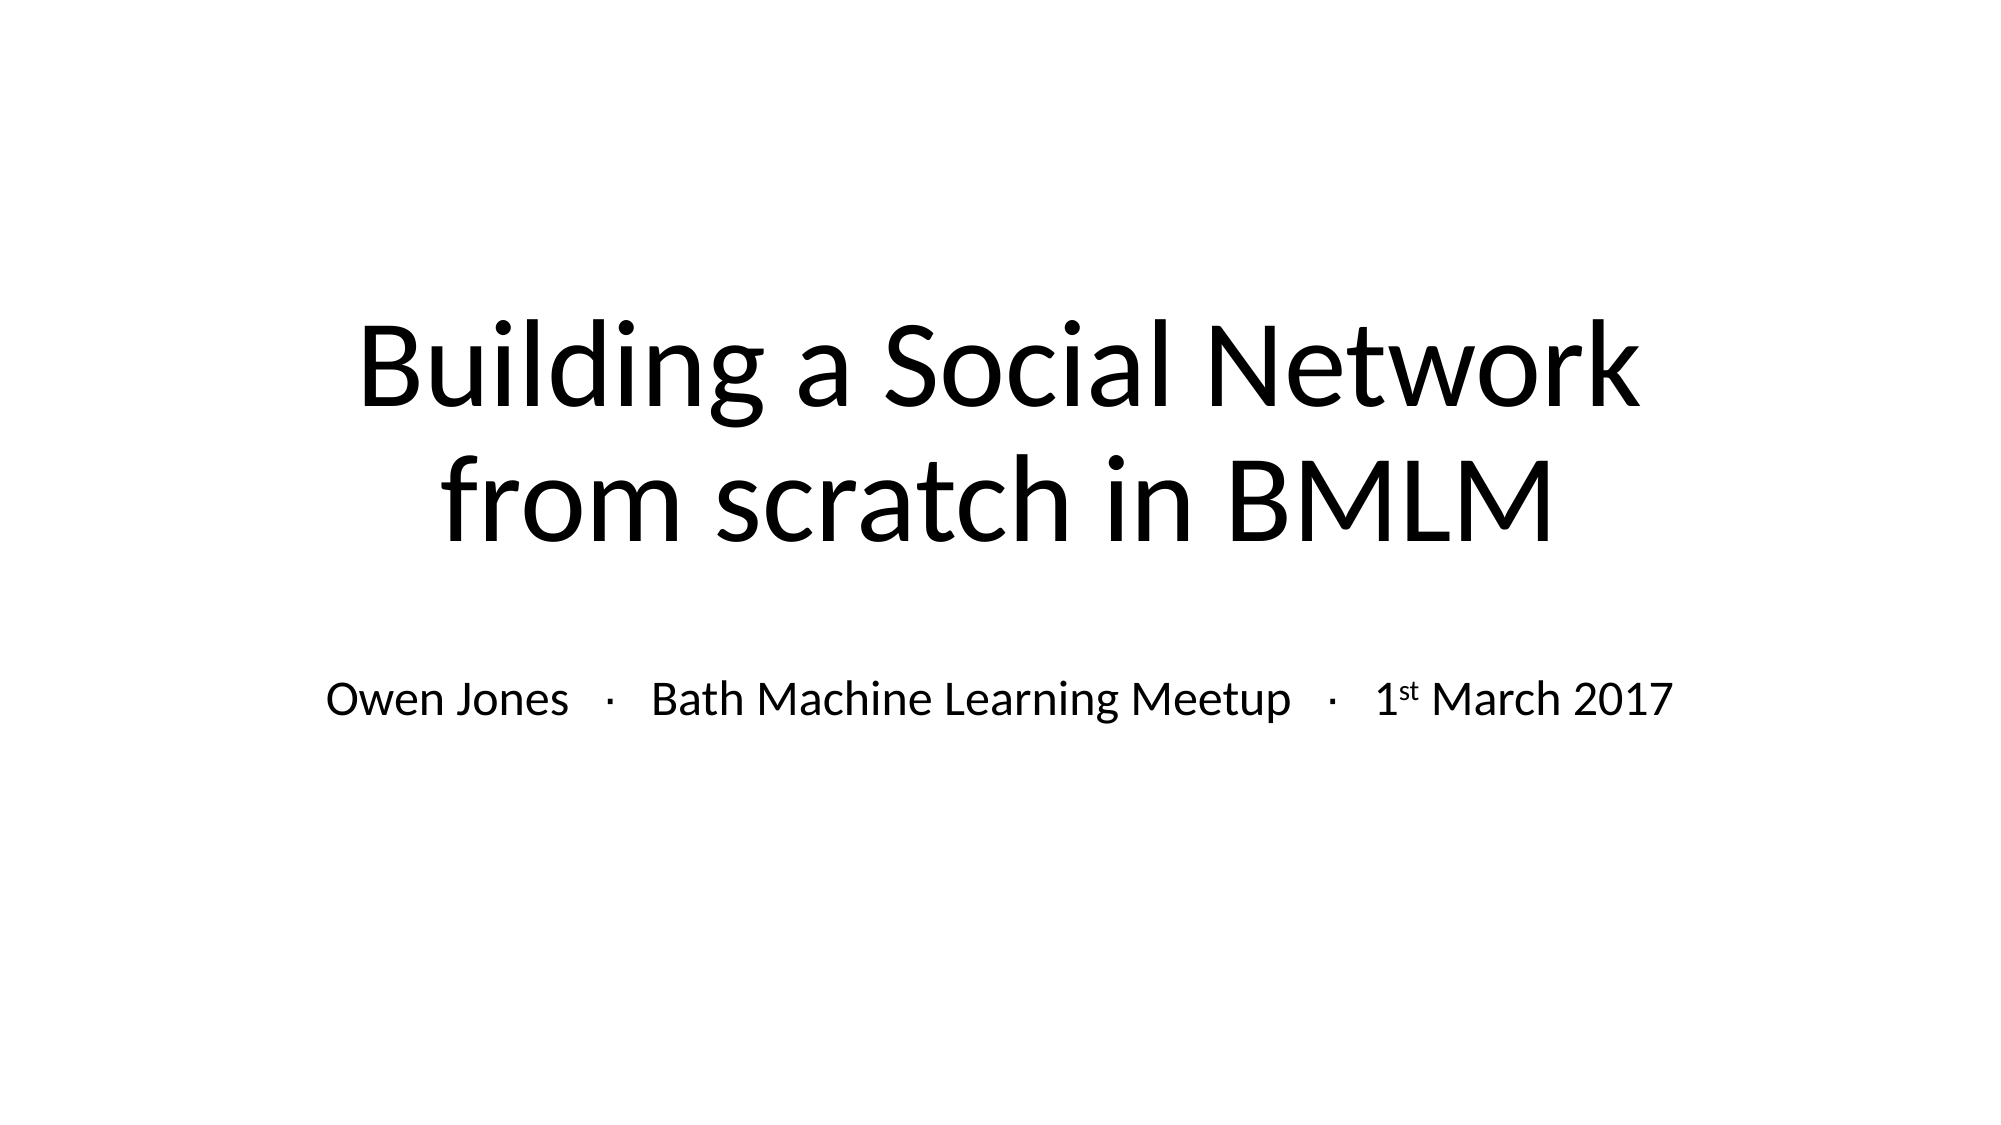

# Building a Social Network from scratch in BMLM
Owen Jones   ∙   Bath Machine Learning Meetup   ∙   1st March 2017